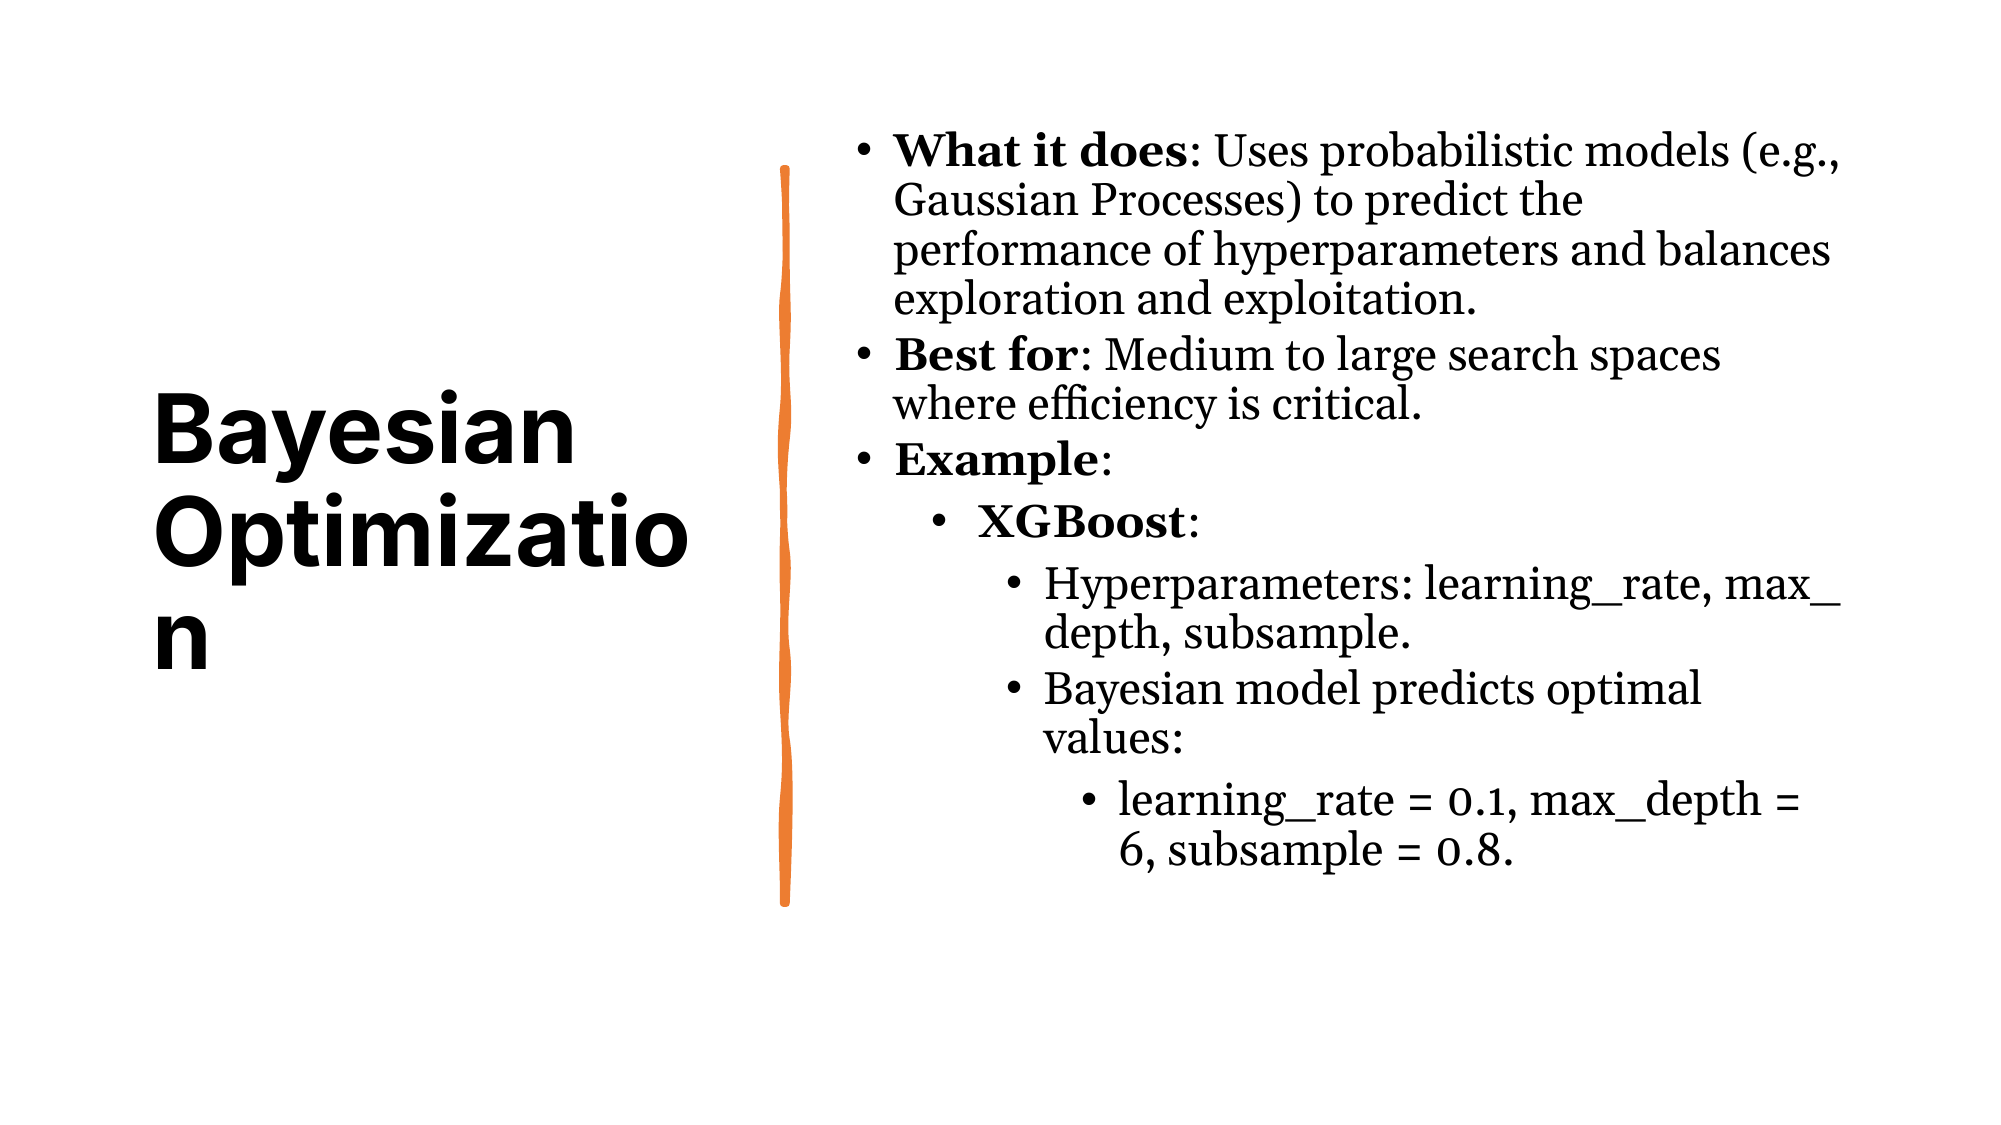

# Bayesian Optimization
What it does: Uses probabilistic models (e.g., Gaussian Processes) to predict the performance of hyperparameters and balances exploration and exploitation.
Best for: Medium to large search spaces where efficiency is critical.
Example:
XGBoost:
Hyperparameters: learning_rate, max_depth, subsample.
Bayesian model predicts optimal values:
learning_rate = 0.1, max_depth = 6, subsample = 0.8.